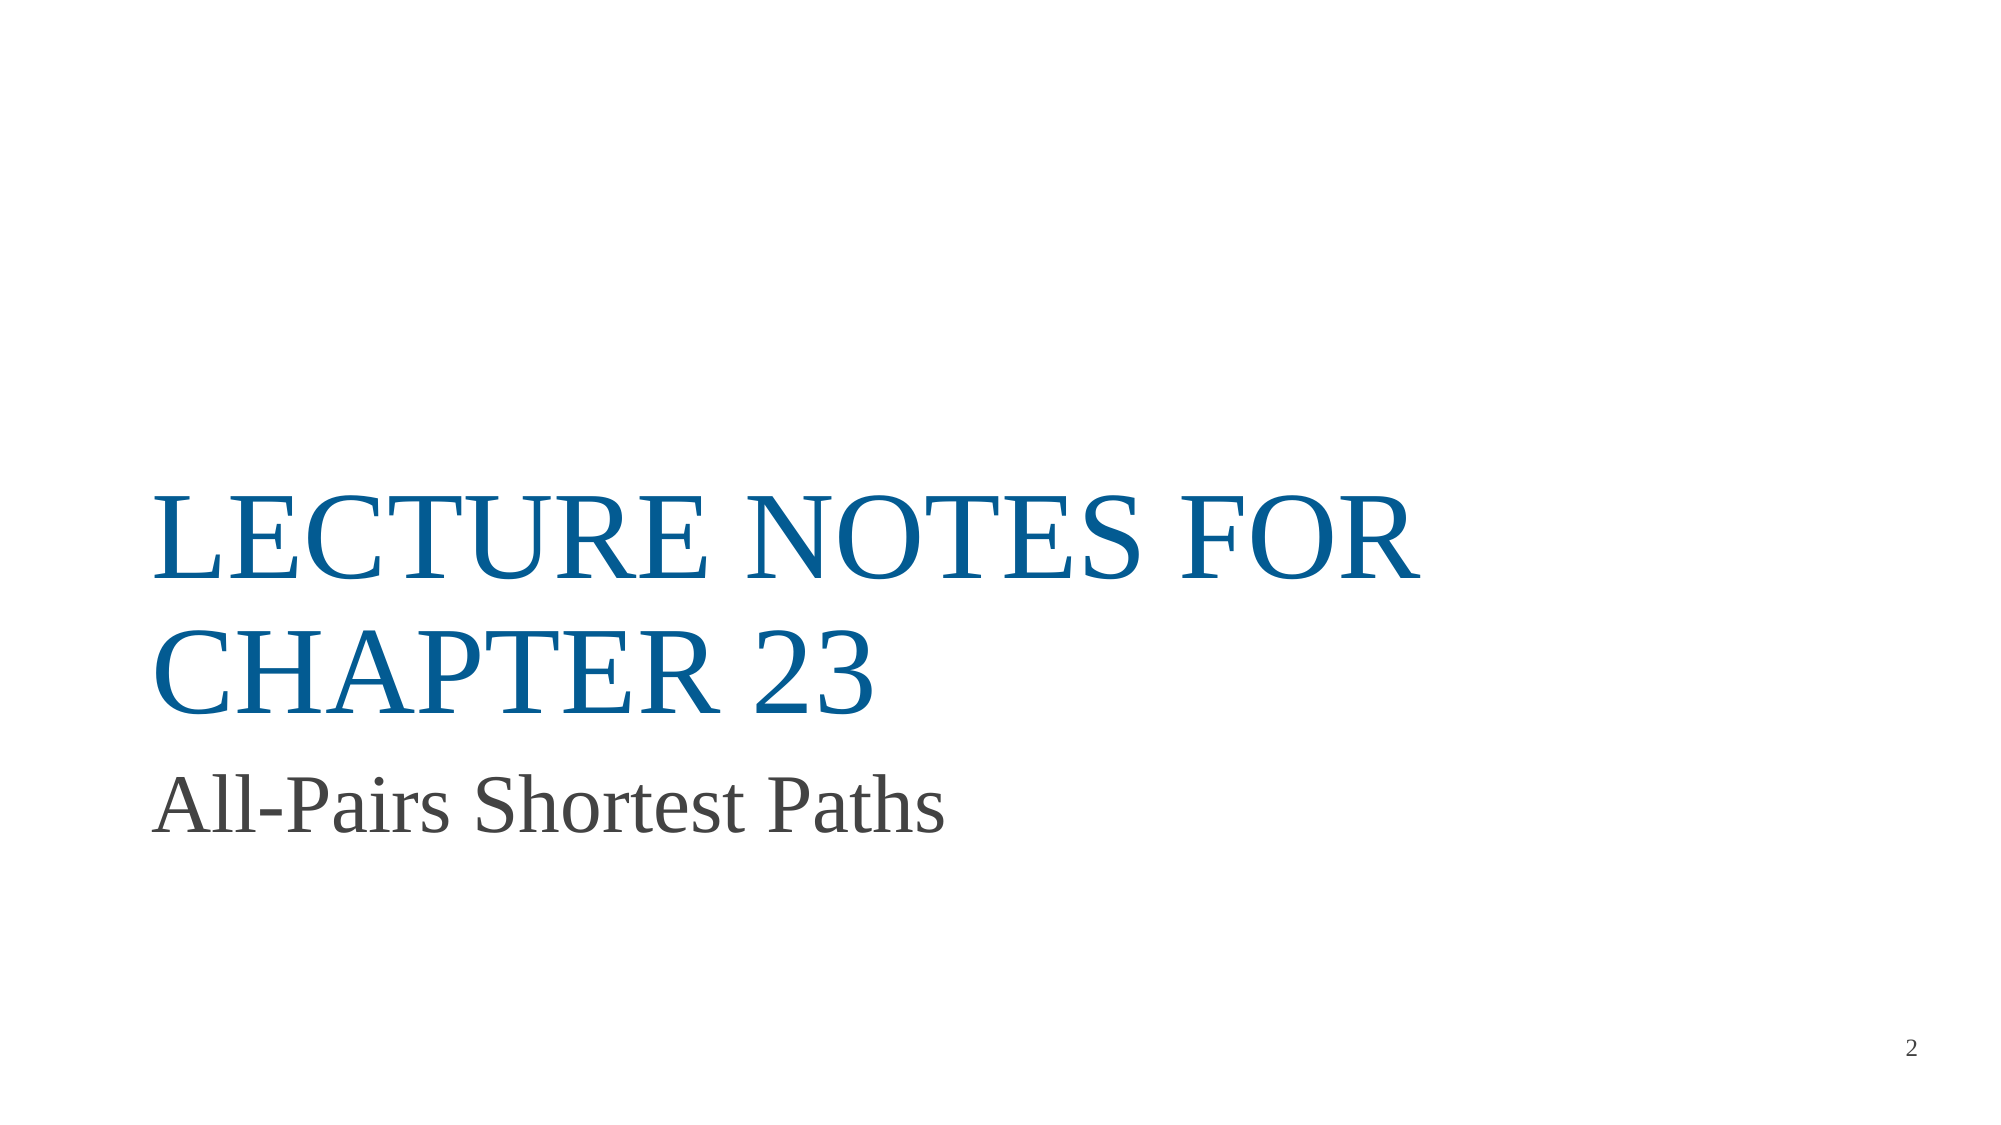

# LECTURE NOTES FOR CHAPTER 23
All-Pairs Shortest Paths
2